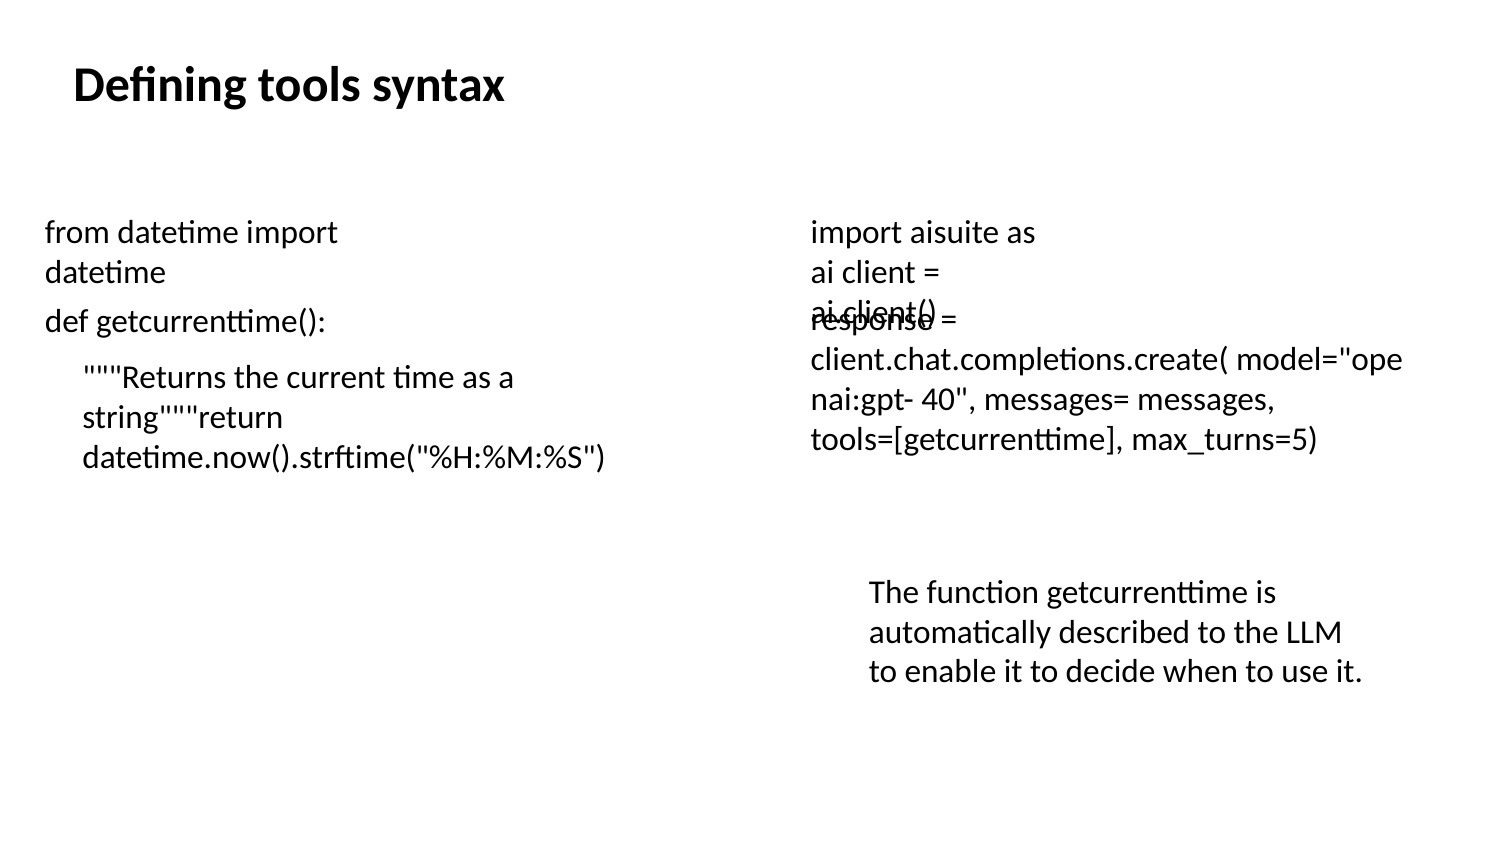

Defining tools syntax
from datetime import datetime
import aisuite as ai client = ai.client()
response = client.chat.completions.create( model="openai:gpt- 40", messages= messages, tools=[getcurrenttime], max_turns=5)
def getcurrenttime():
"""Returns the current time as a string"""return datetime.now().strftime("%H:%M:%S")
The function getcurrenttime is automatically described to the LLM to enable it to decide when to use it.